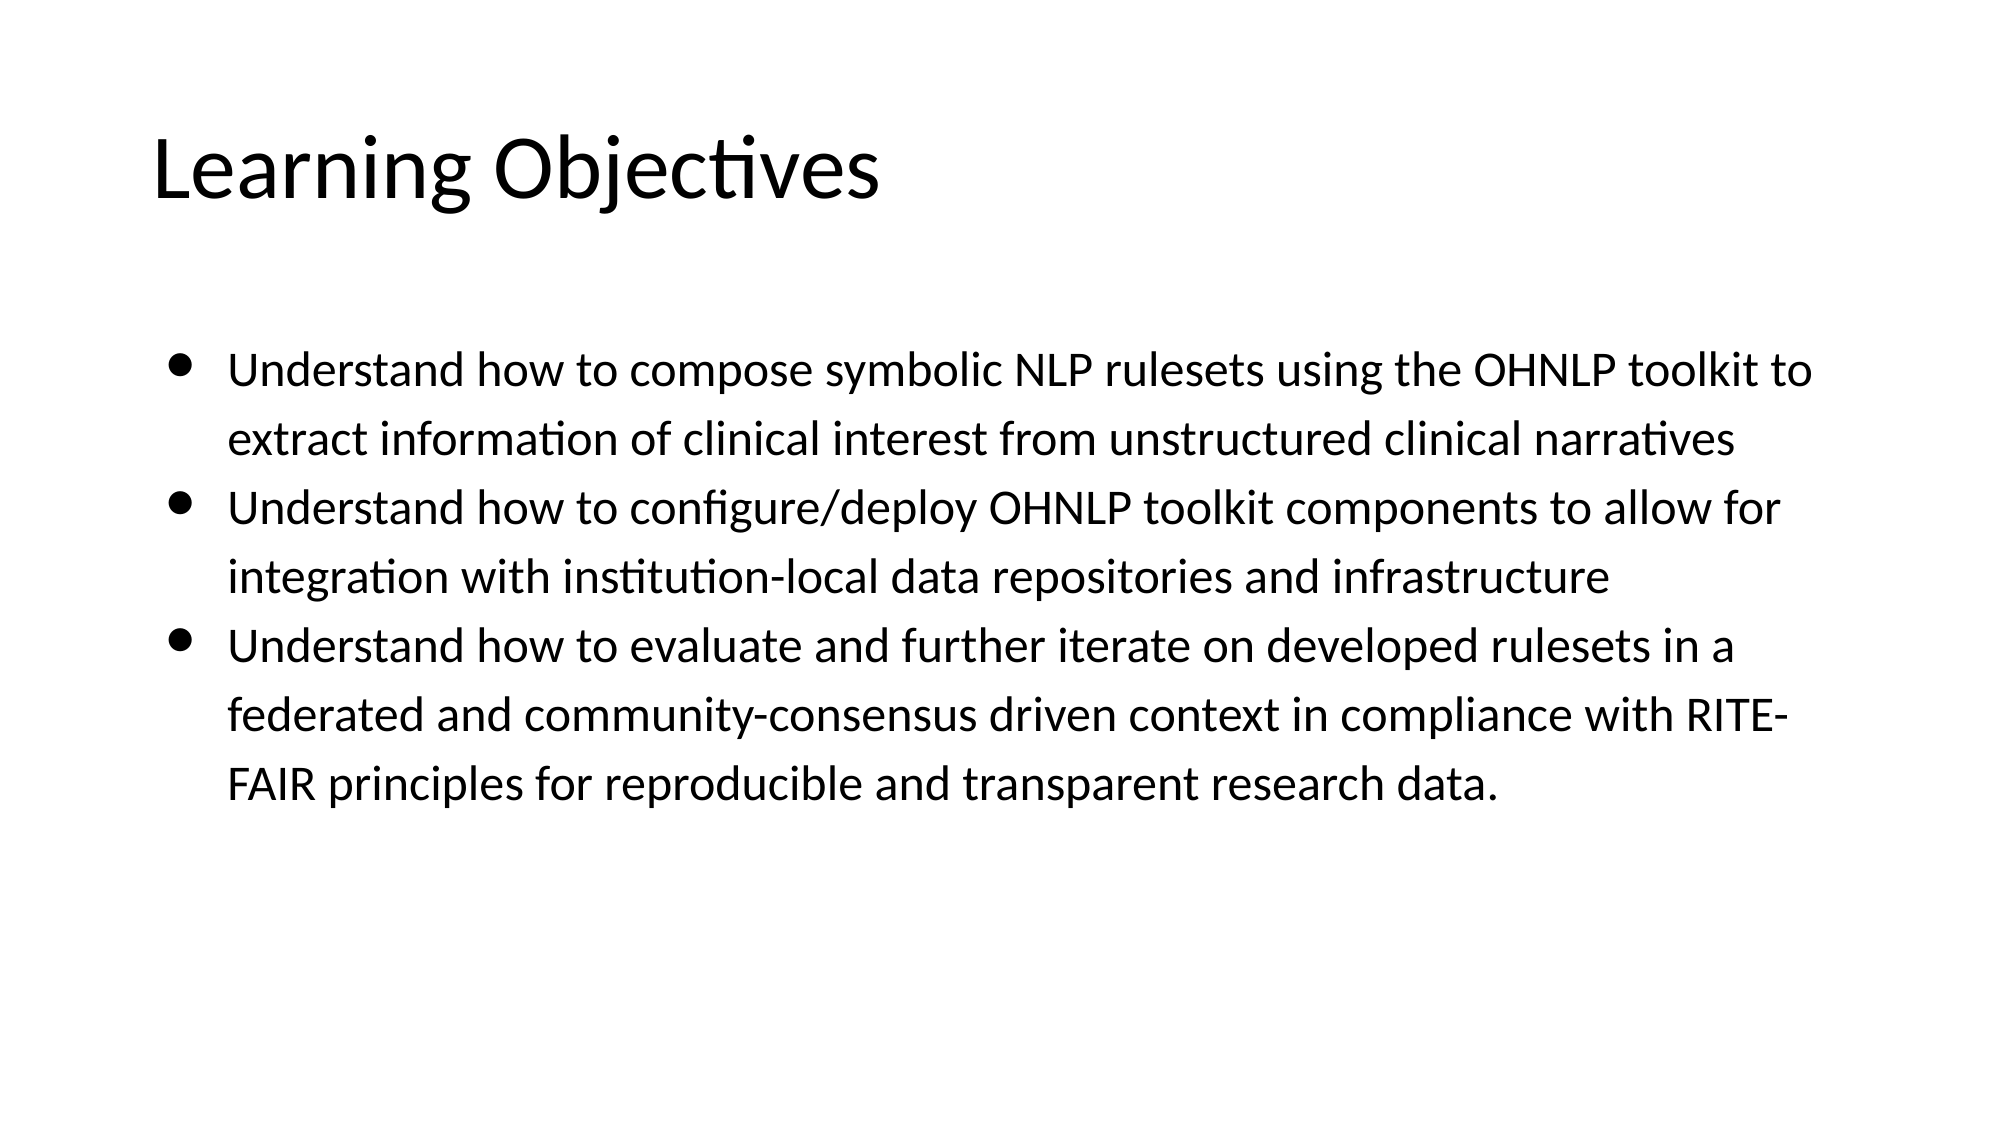

# Learning Objectives

Understand how to compose symbolic NLP rulesets using the OHNLP toolkit to extract information of clinical interest from unstructured clinical narratives
Understand how to configure/deploy OHNLP toolkit components to allow for integration with institution-local data repositories and infrastructure
Understand how to evaluate and further iterate on developed rulesets in a federated and community-consensus driven context in compliance with RITE-FAIR principles for reproducible and transparent research data.